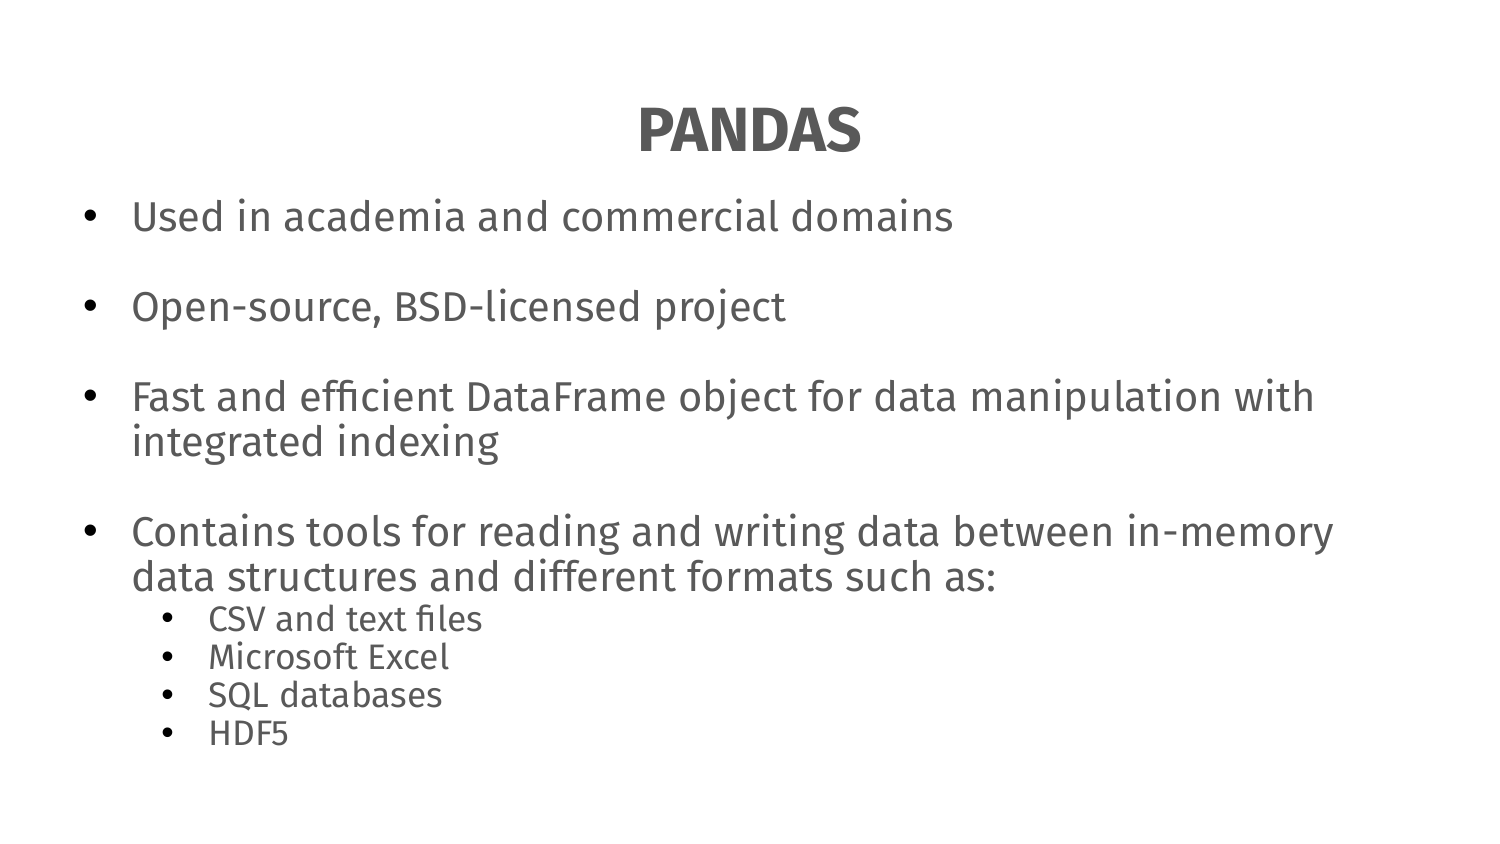

# PANDAS
Used in academia and commercial domains

Open-source, BSD-licensed project

Fast and efficient DataFrame object for data manipulation with integrated indexing

Contains tools for reading and writing data between in-memory data structures and different formats such as:
CSV and text files
Microsoft Excel
SQL databases
HDF5